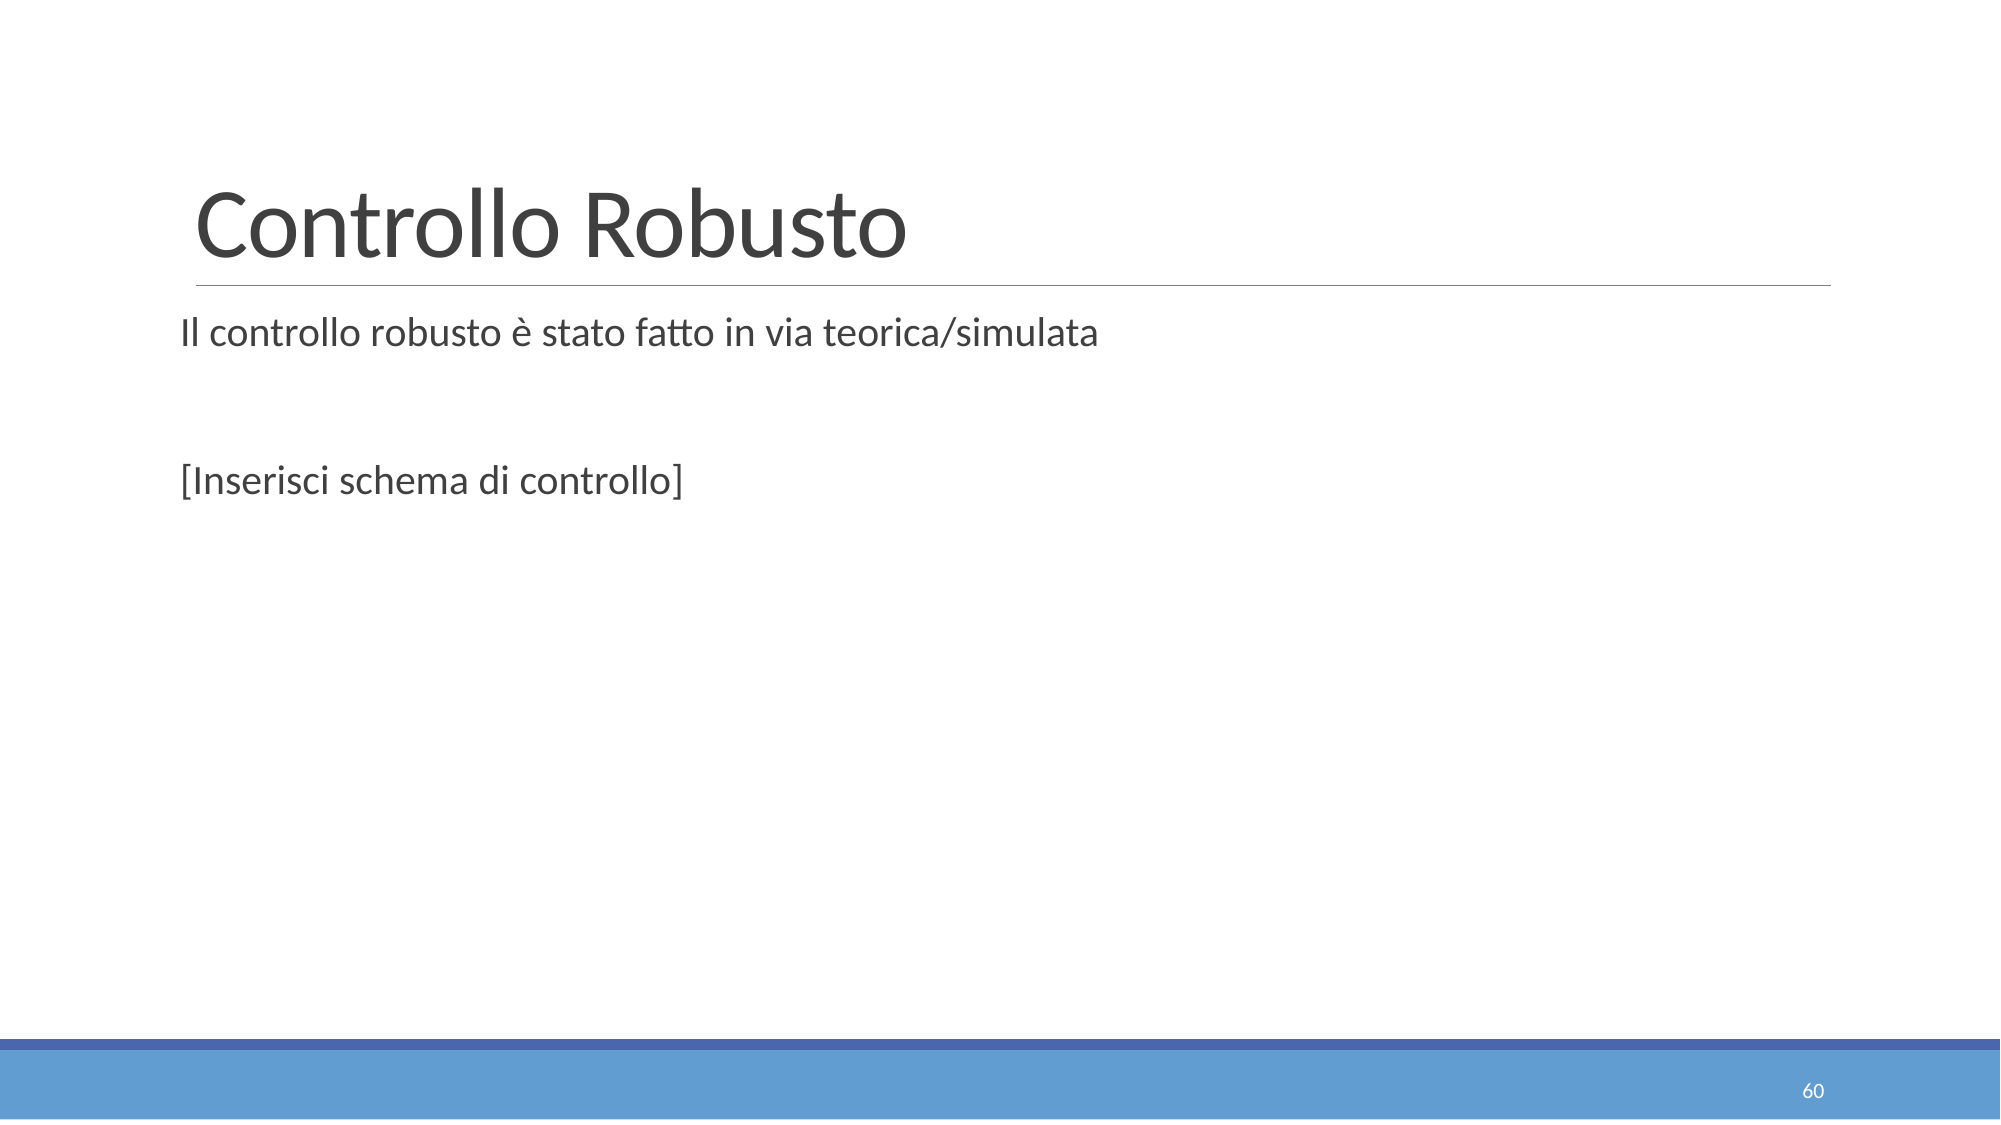

# Controllo Robusto
Il controllo robusto è stato fatto in via teorica/simulata

[Inserisci schema di controllo]
60